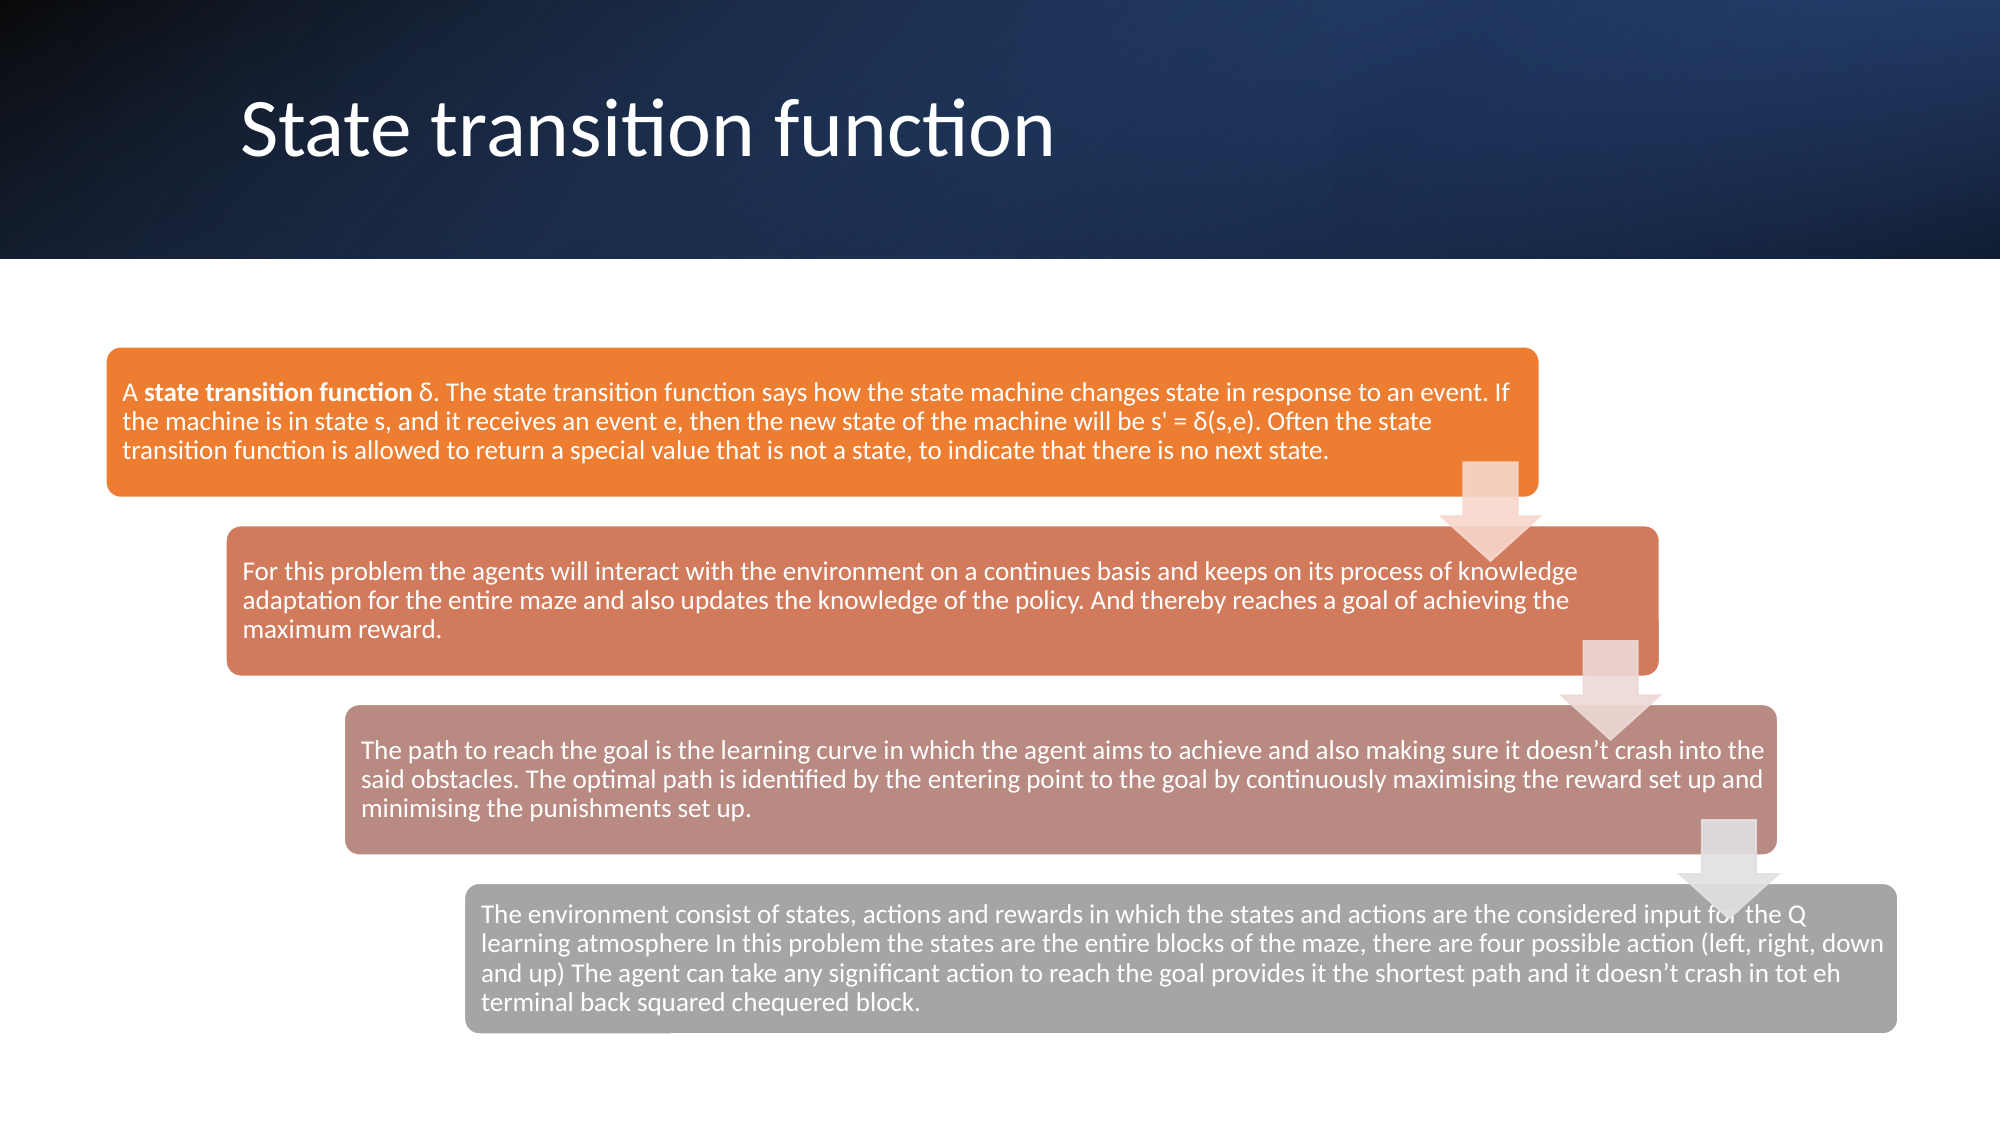

# State transition function
A state transition function δ. The state transition function says how the state machine changes state in response to an event. If the machine is in state s, and it receives an event e, then the new state of the machine will be s' = δ(s,e). Often the state transition function is allowed to return a special value that is not a state, to indicate that there is no next state.
For this problem the agents will interact with the environment on a continues basis and keeps on its process of knowledge adaptation for the entire maze and also updates the knowledge of the policy. And thereby reaches a goal of achieving the maximum reward.
The path to reach the goal is the learning curve in which the agent aims to achieve and also making sure it doesn’t crash into the said obstacles. The optimal path is identified by the entering point to the goal by continuously maximising the reward set up and minimising the punishments set up.
The environment consist of states, actions and rewards in which the states and actions are the considered input for the Q learning atmosphere In this problem the states are the entire blocks of the maze, there are four possible action (left, right, down and up) The agent can take any significant action to reach the goal provides it the shortest path and it doesn’t crash in tot eh terminal back squared chequered block.